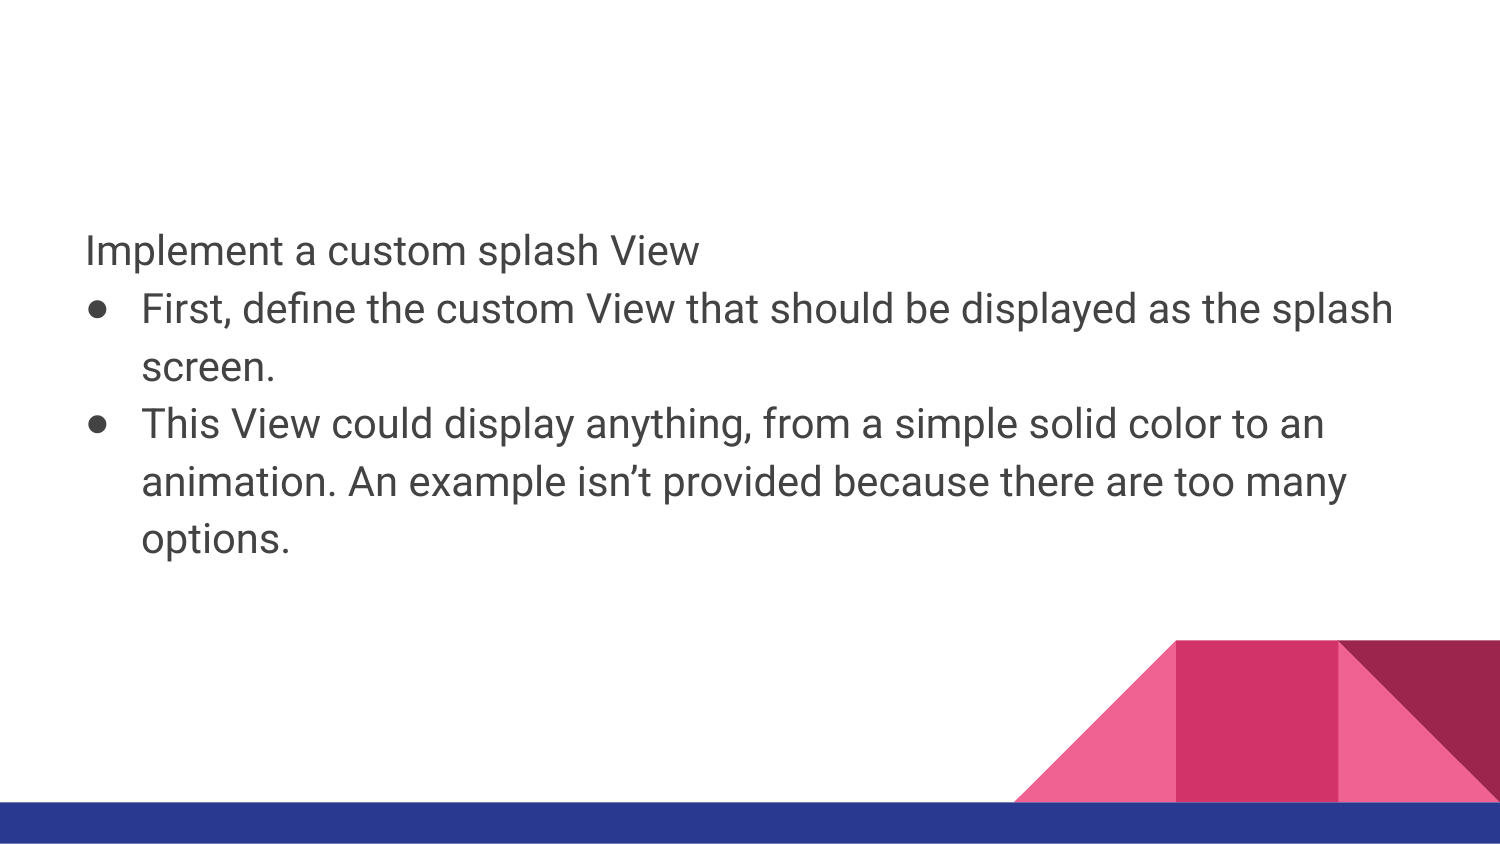

#
Implement a custom splash View
First, define the custom View that should be displayed as the splash screen.
This View could display anything, from a simple solid color to an animation. An example isn’t provided because there are too many options.